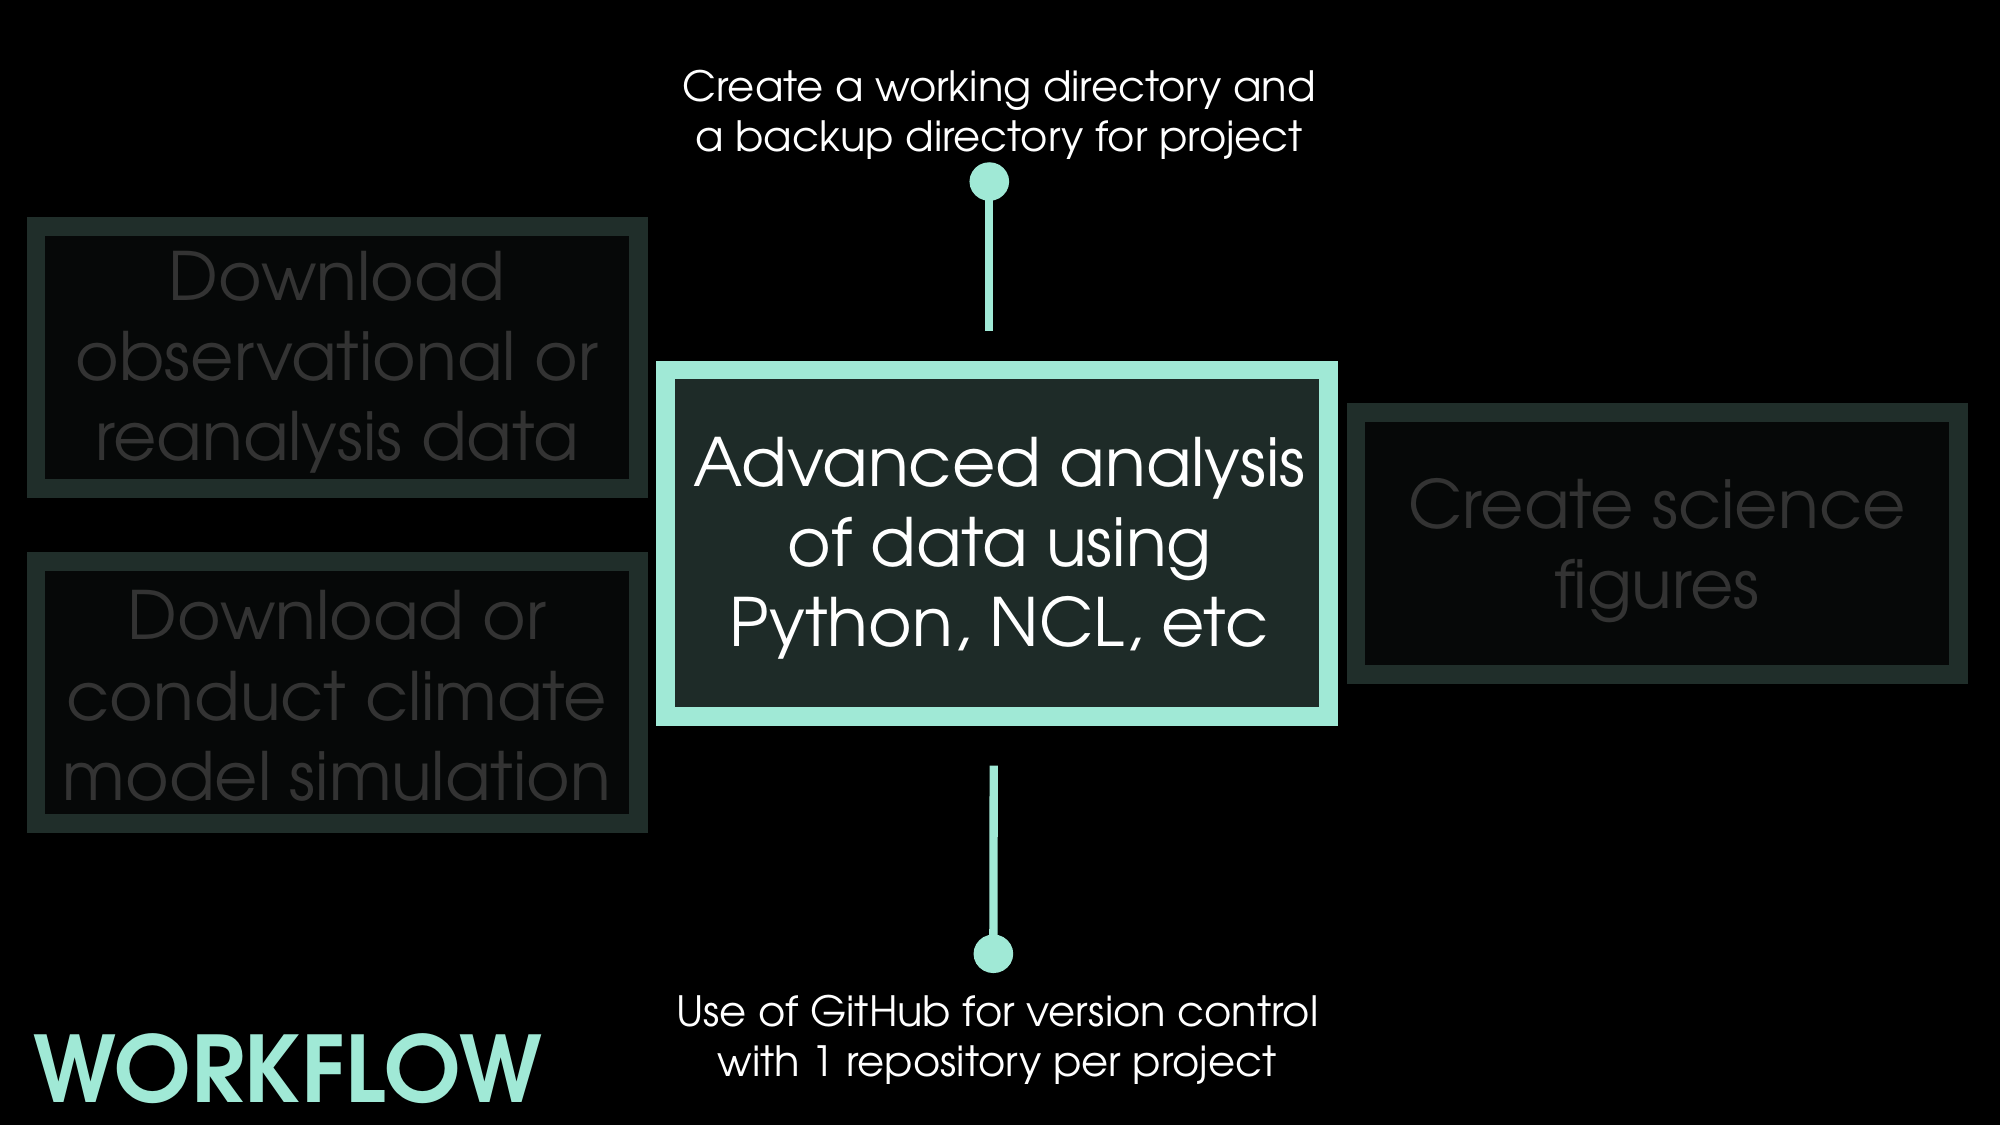

Create a working directory and a backup directory for project

Download observational or reanalysis data

Download or conduct climate model simulation

Advanced analysis of data using Python, NCL, etc

Create science figures

Use of GitHub for version control with 1 repository per project
WORKFLOW